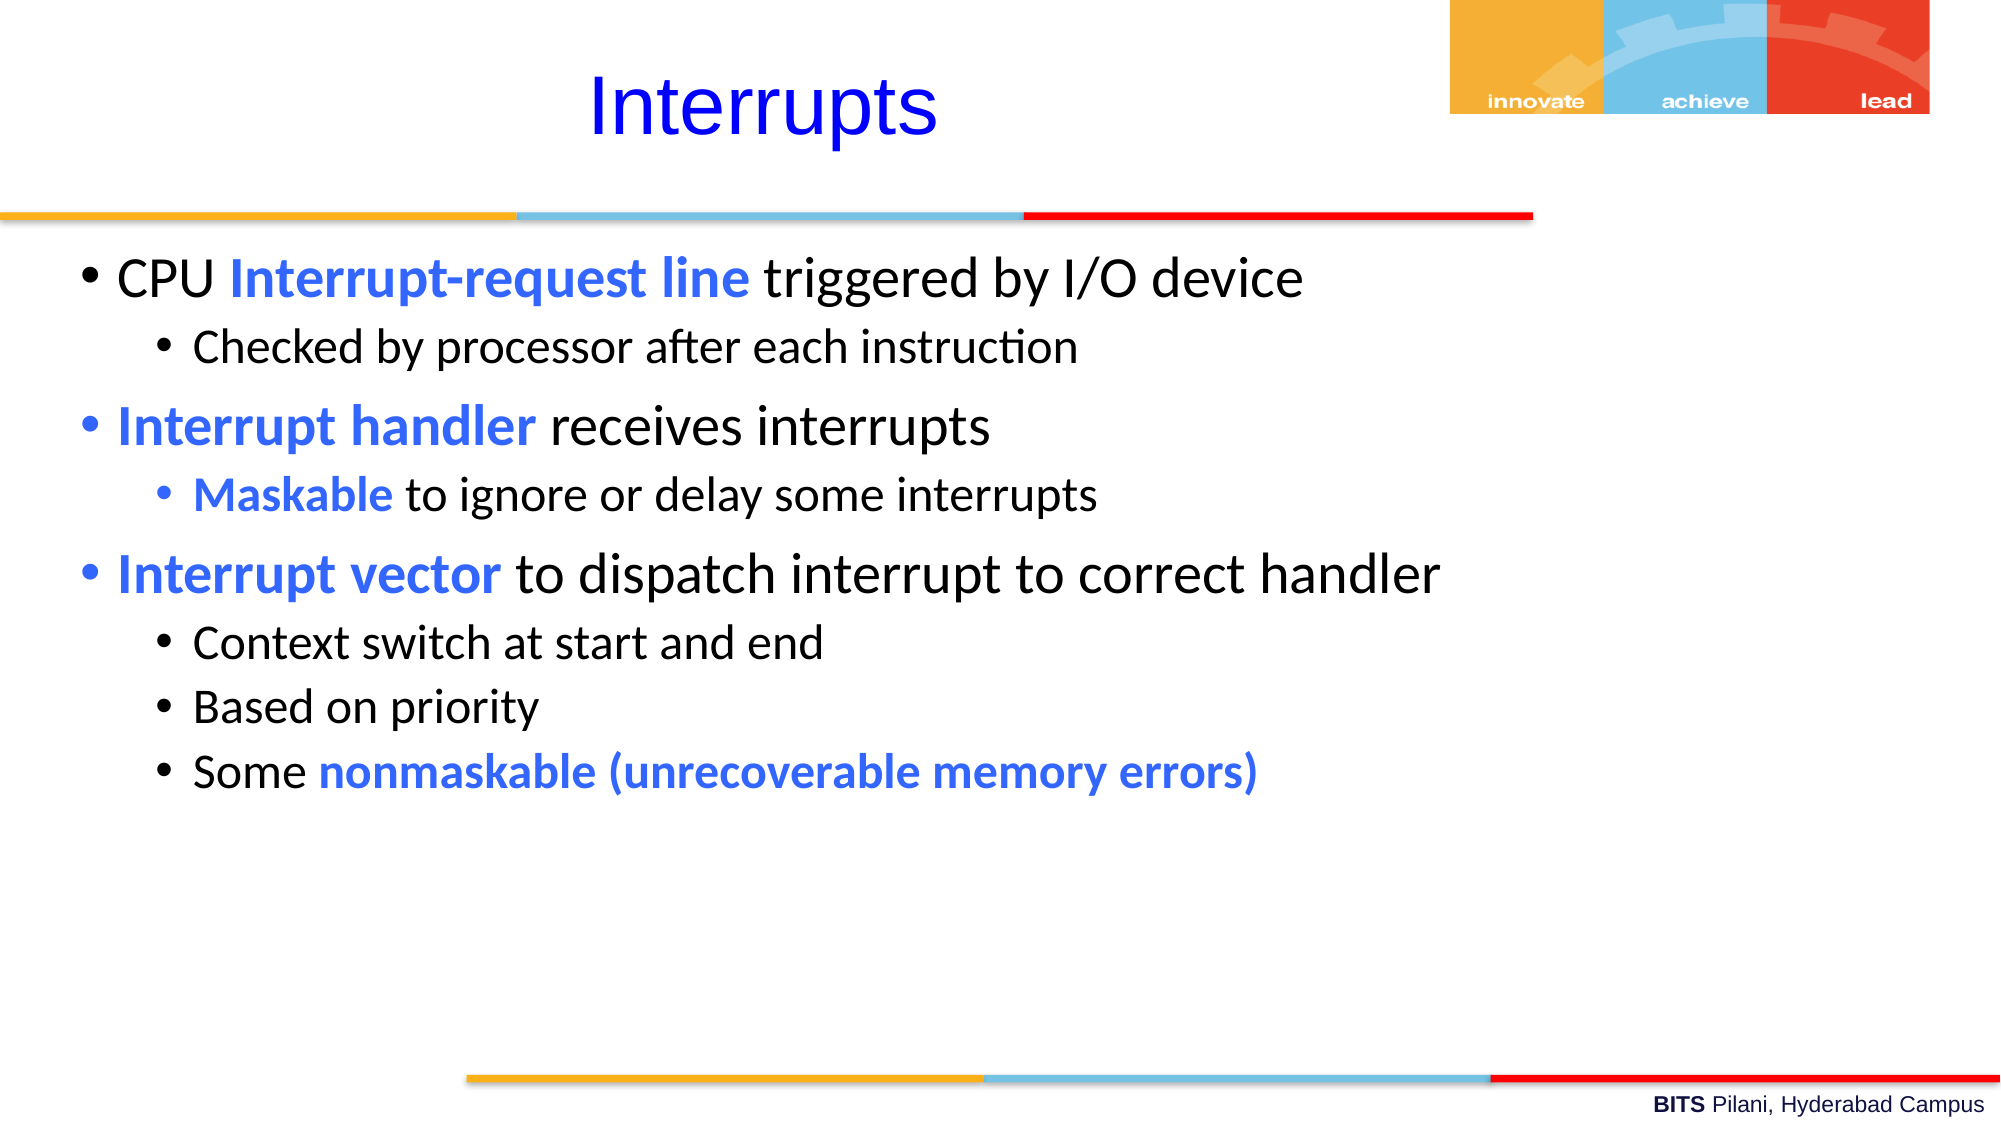

Interrupts
CPU Interrupt-request line triggered by I/O device
Checked by processor after each instruction
Interrupt handler receives interrupts
Maskable to ignore or delay some interrupts
Interrupt vector to dispatch interrupt to correct handler
Context switch at start and end
Based on priority
Some nonmaskable (unrecoverable memory errors)